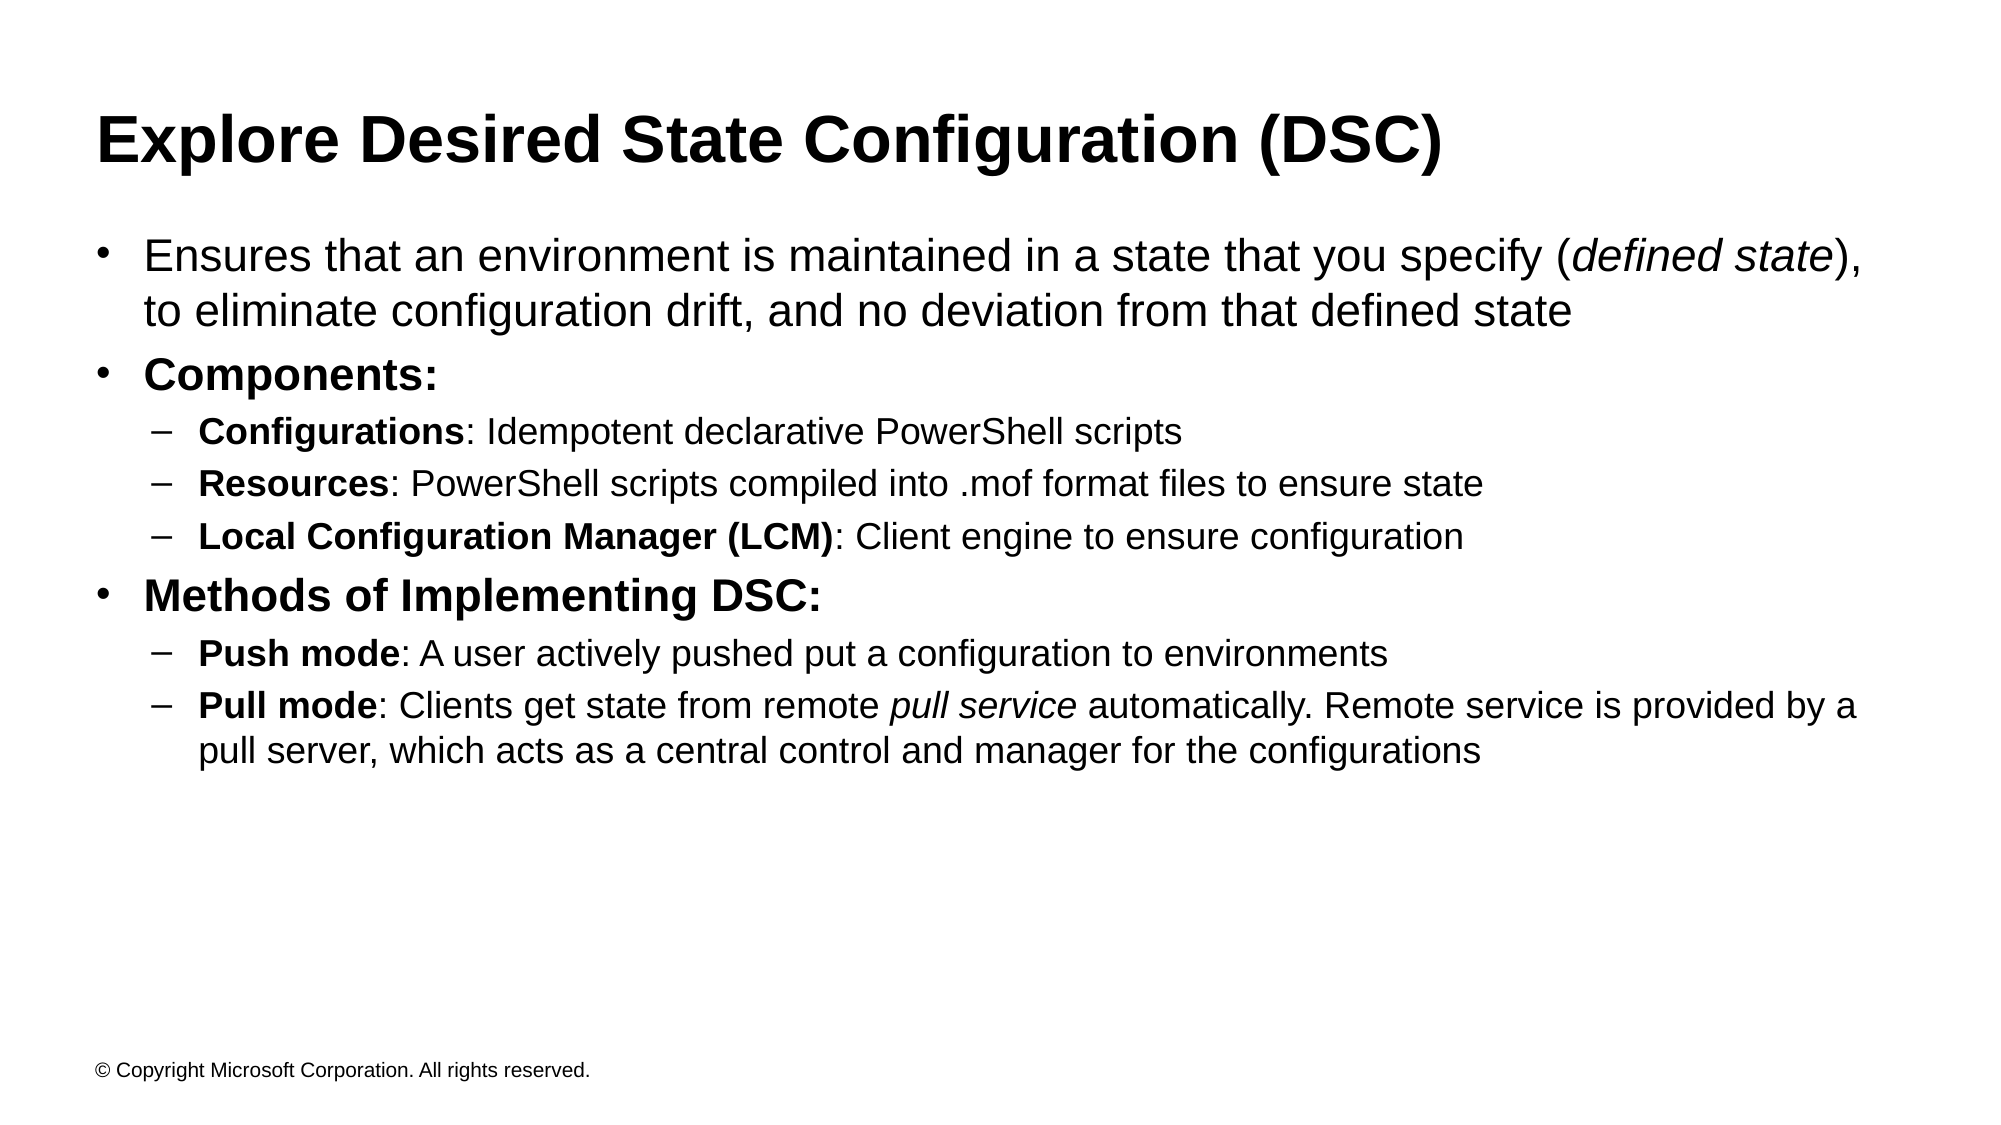

# Explore Desired State Configuration (DSC)
Ensures that an environment is maintained in a state that you specify (defined state), to eliminate configuration drift, and no deviation from that defined state
Components:
Configurations: Idempotent declarative PowerShell scripts
Resources: PowerShell scripts compiled into .mof format files to ensure state
Local Configuration Manager (LCM): Client engine to ensure configuration
Methods of Implementing DSC:
Push mode: A user actively pushed put a configuration to environments
Pull mode: Clients get state from remote pull service automatically. Remote service is provided by a pull server, which acts as a central control and manager for the configurations